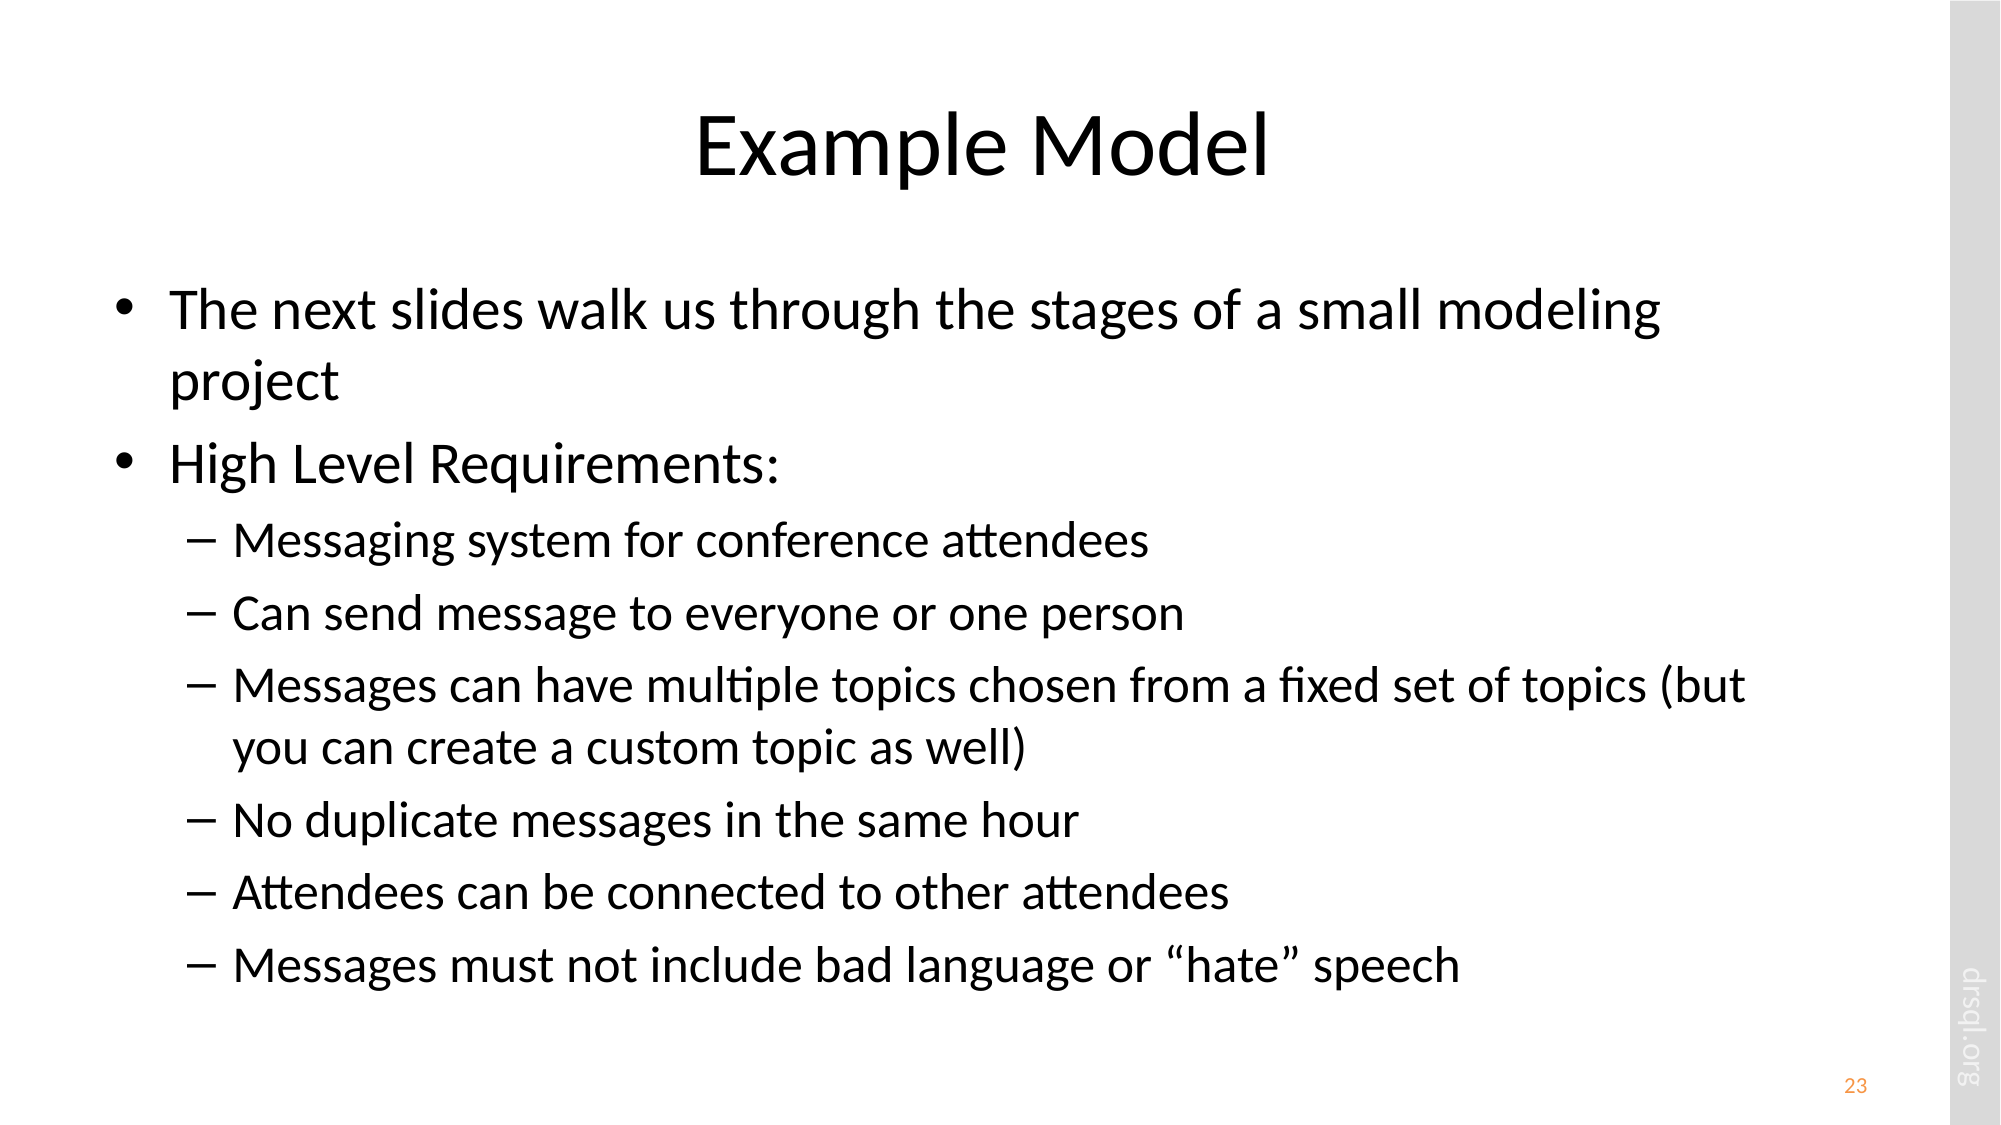

# Example Model
The next slides walk us through the stages of a small modeling project
High Level Requirements:
Messaging system for conference attendees
Can send message to everyone or one person
Messages can have multiple topics chosen from a fixed set of topics (but you can create a custom topic as well)
No duplicate messages in the same hour
Attendees can be connected to other attendees
Messages must not include bad language or “hate” speech